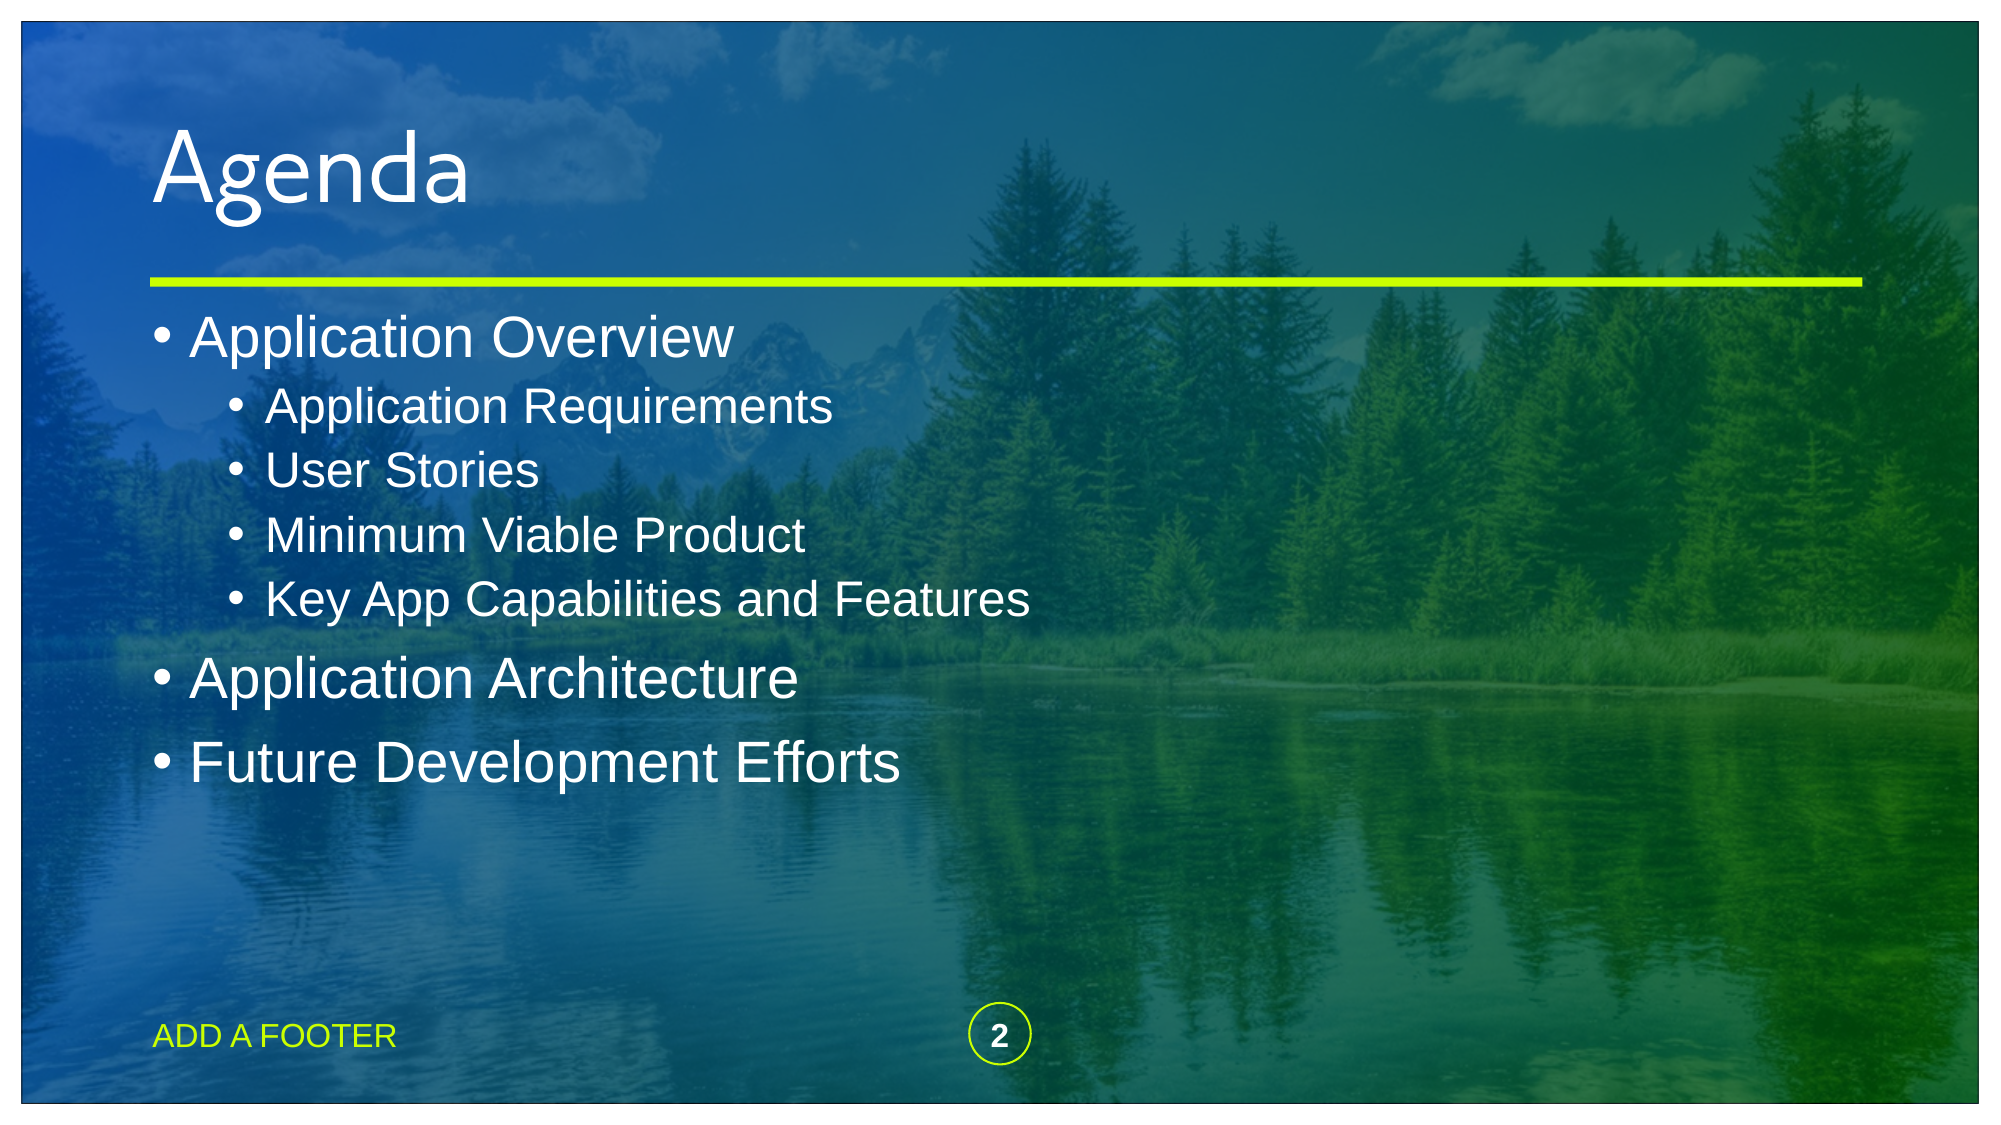

# Agenda
Application Overview
Application Requirements
User Stories
Minimum Viable Product
Key App Capabilities and Features
Application Architecture
Future Development Efforts
ADD A FOOTER
2